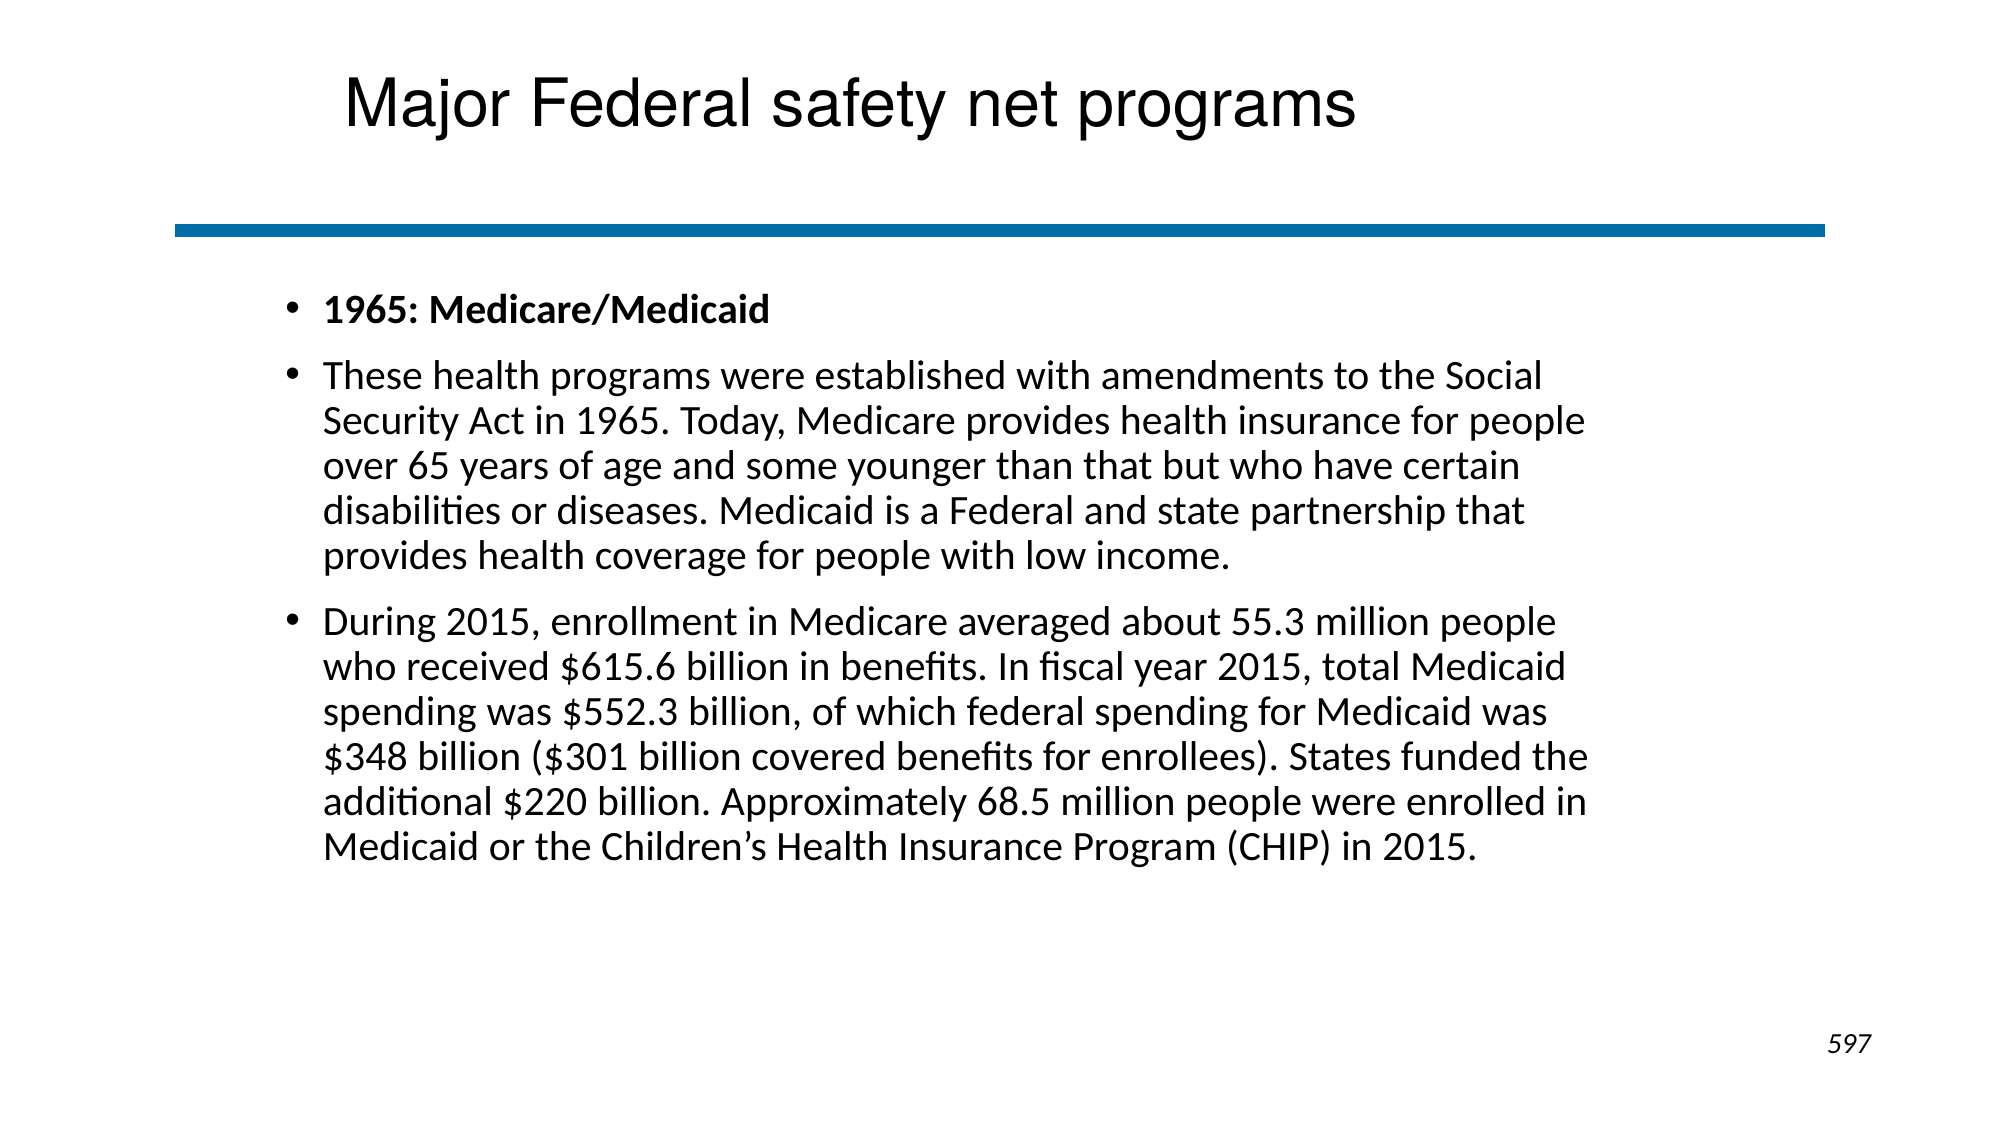

# Major Federal safety net programs
1965: Medicare/Medicaid
These health programs were established with amendments to the Social Security Act in 1965. Today, Medicare provides health insurance for people over 65 years of age and some younger than that but who have certain disabilities or diseases. Medicaid is a Federal and state partnership that provides health coverage for people with low income.
During 2015, enrollment in Medicare averaged about 55.3 million people who received $615.6 billion in benefits. In fiscal year 2015, total Medicaid spending was $552.3 billion, of which federal spending for Medicaid was $348 billion ($301 billion covered benefits for enrollees). States funded the additional $220 billion. Approximately 68.5 million people were enrolled in Medicaid or the Children’s Health Insurance Program (CHIP) in 2015.